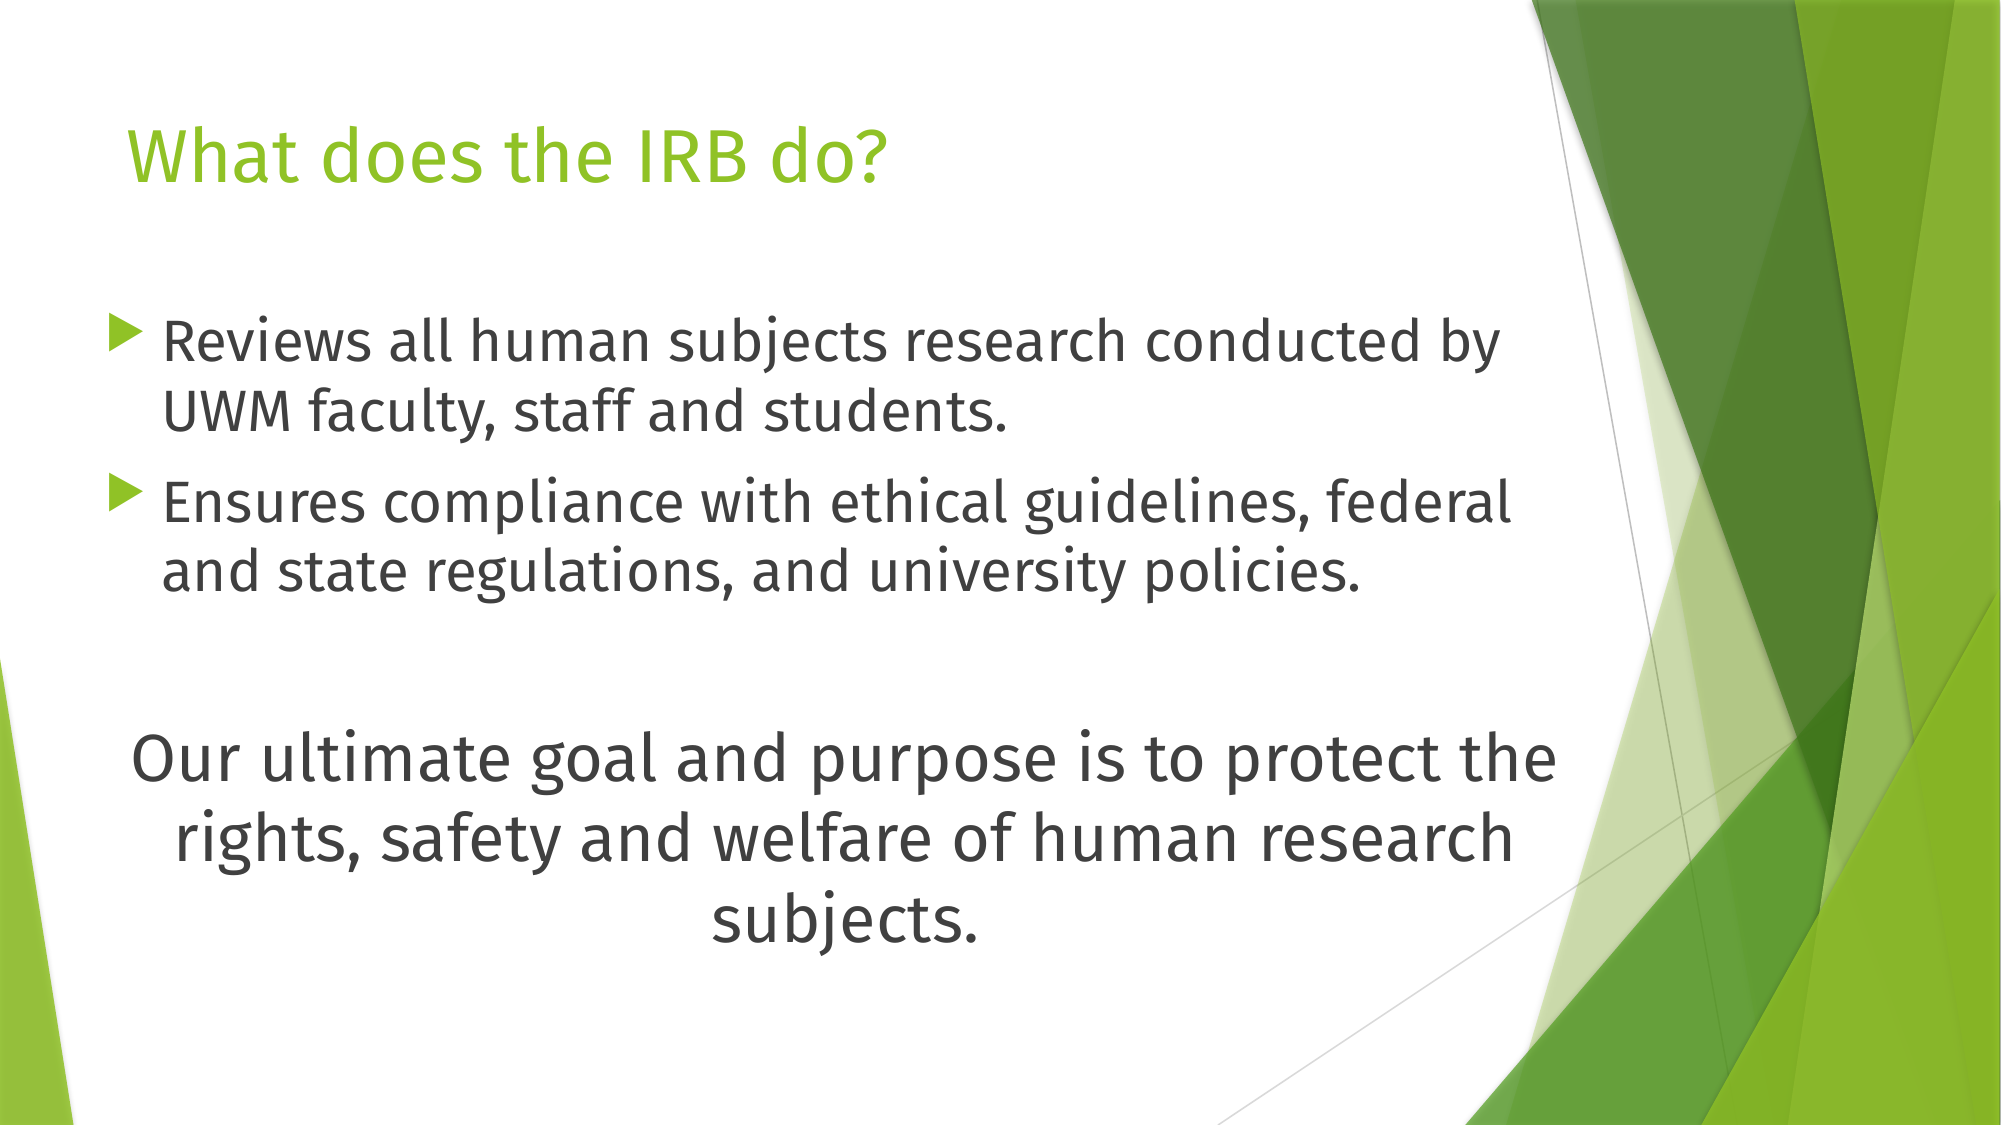

# What does the IRB do?
Reviews all human subjects research conducted by UWM faculty, staff and students.
Ensures compliance with ethical guidelines, federal and state regulations, and university policies.

Our ultimate goal and purpose is to protect the rights, safety and welfare of human research subjects.